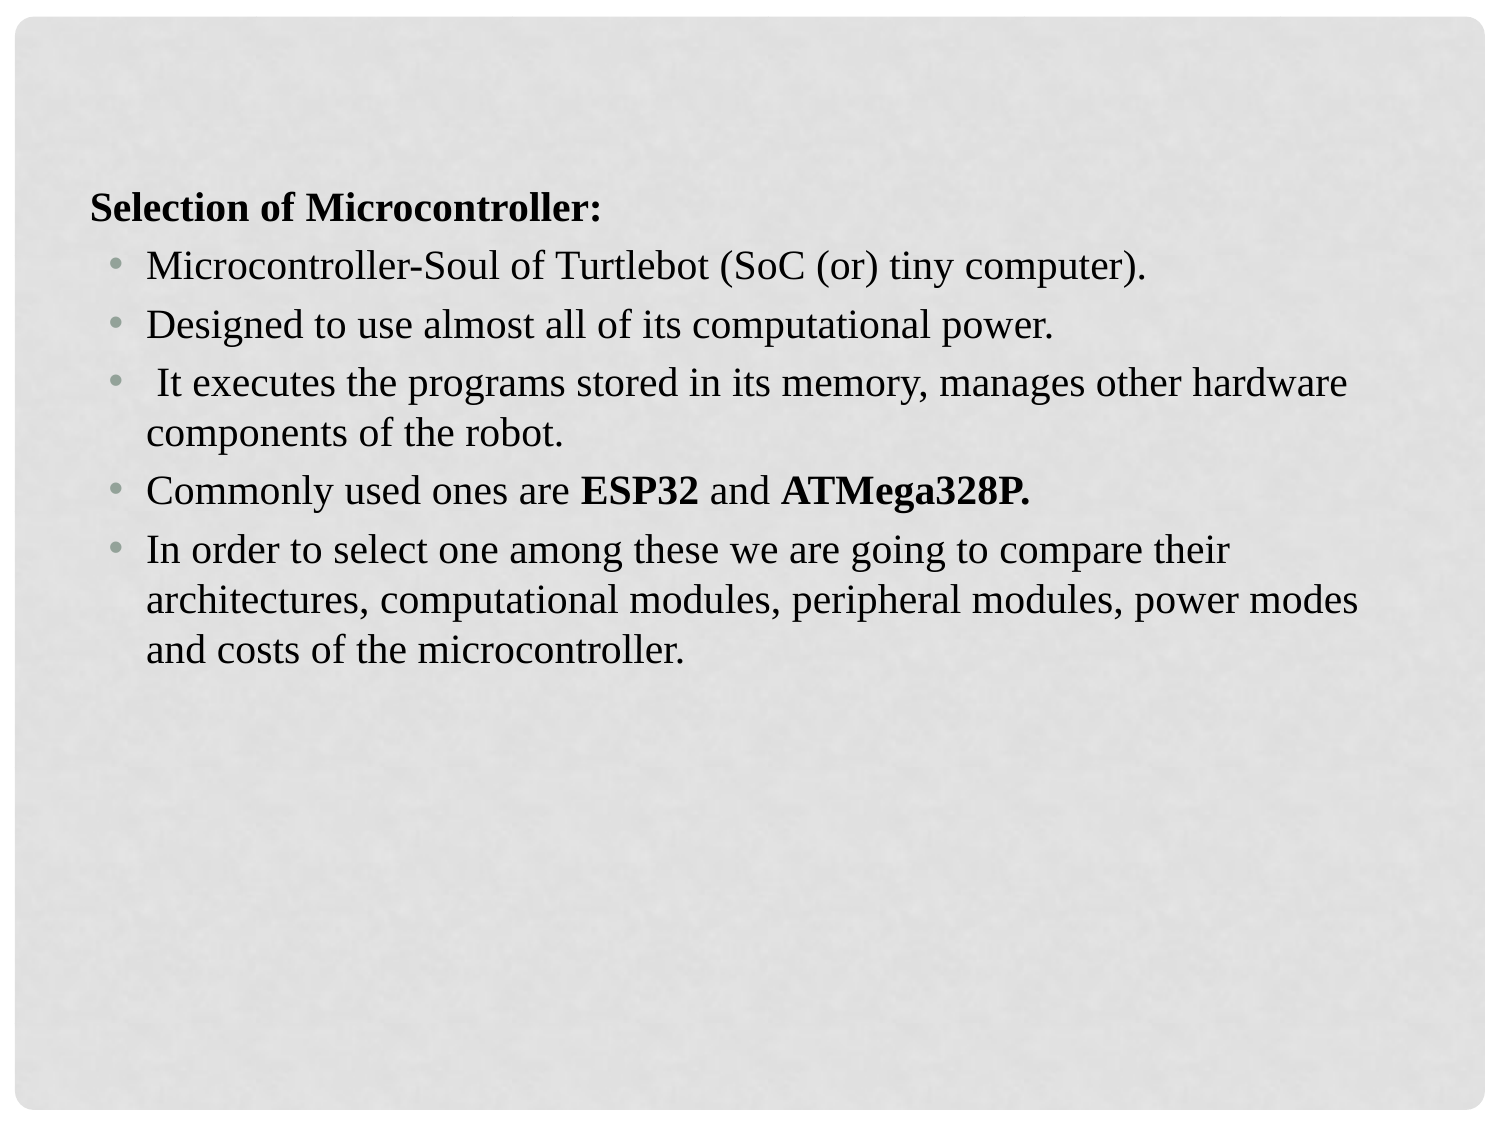

Selection of Microcontroller:
Microcontroller-Soul of Turtlebot (SoC (or) tiny computer).
Designed to use almost all of its computational power.
 It executes the programs stored in its memory, manages other hardware components of the robot.
Commonly used ones are ESP32 and ATMega328P.
In order to select one among these we are going to compare their architectures, computational modules, peripheral modules, power modes and costs of the microcontroller.